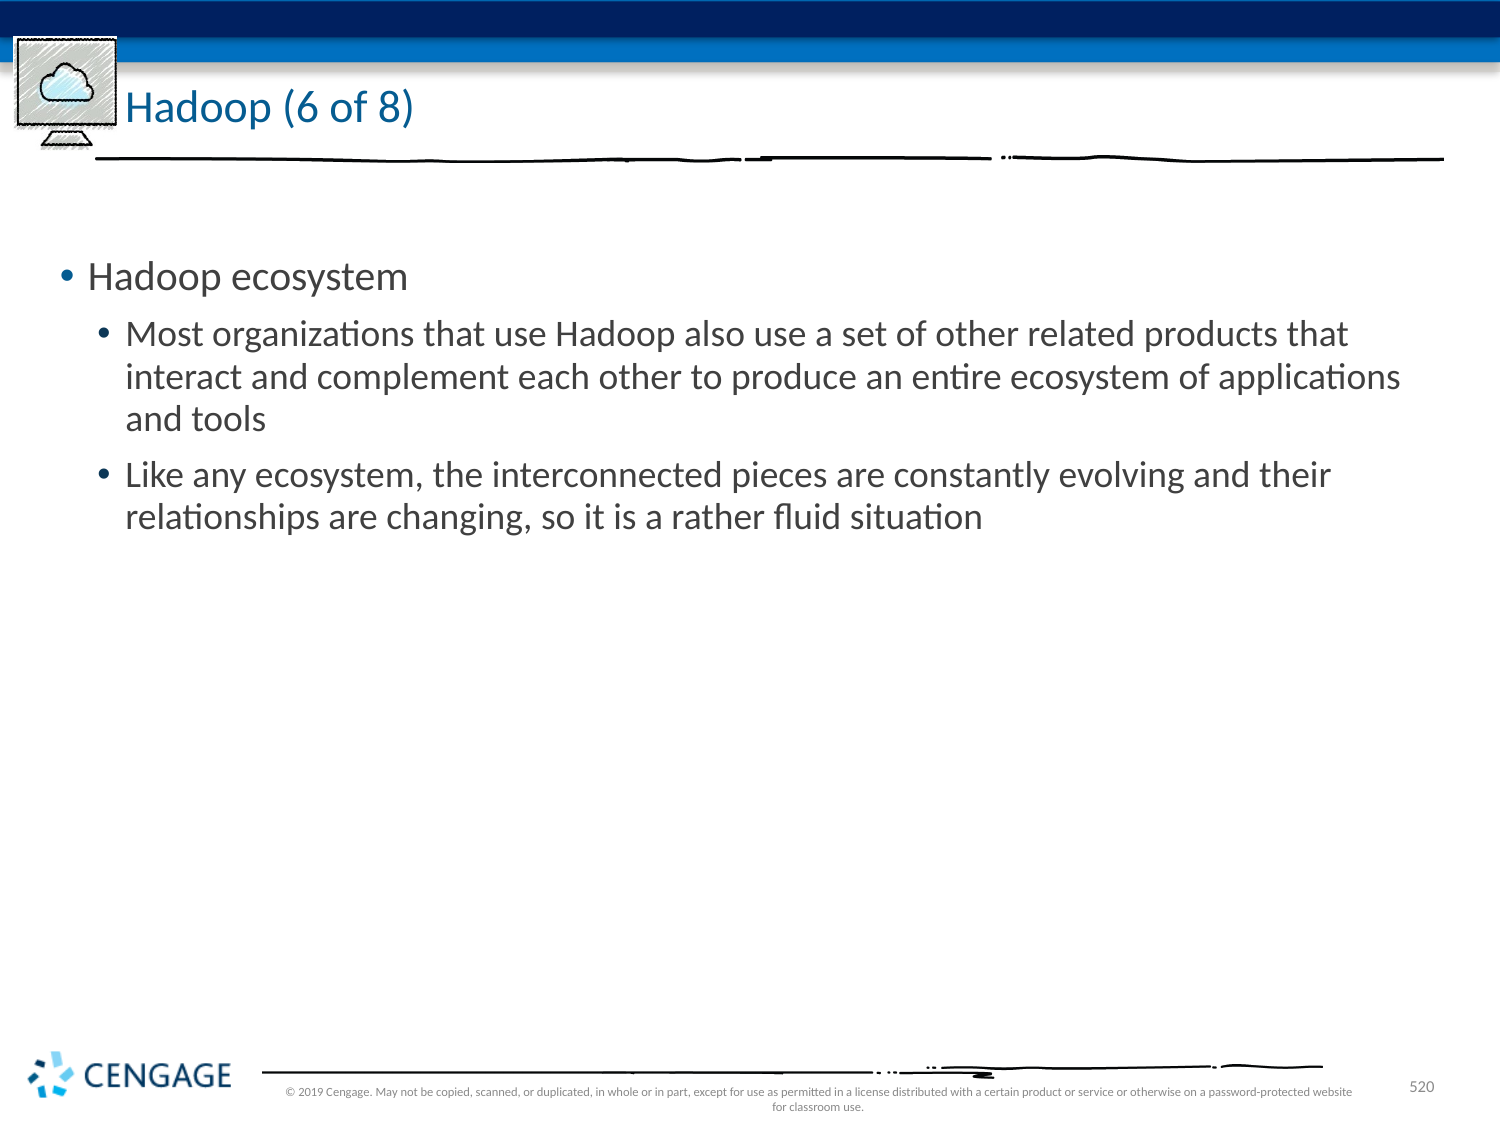

# Hadoop (6 of 8)
Hadoop ecosystem
Most organizations that use Hadoop also use a set of other related products that interact and complement each other to produce an entire ecosystem of applications and tools
Like any ecosystem, the interconnected pieces are constantly evolving and their relationships are changing, so it is a rather fluid situation
© 2019 Cengage. May not be copied, scanned, or duplicated, in whole or in part, except for use as permitted in a license distributed with a certain product or service or otherwise on a password-protected website for classroom use.